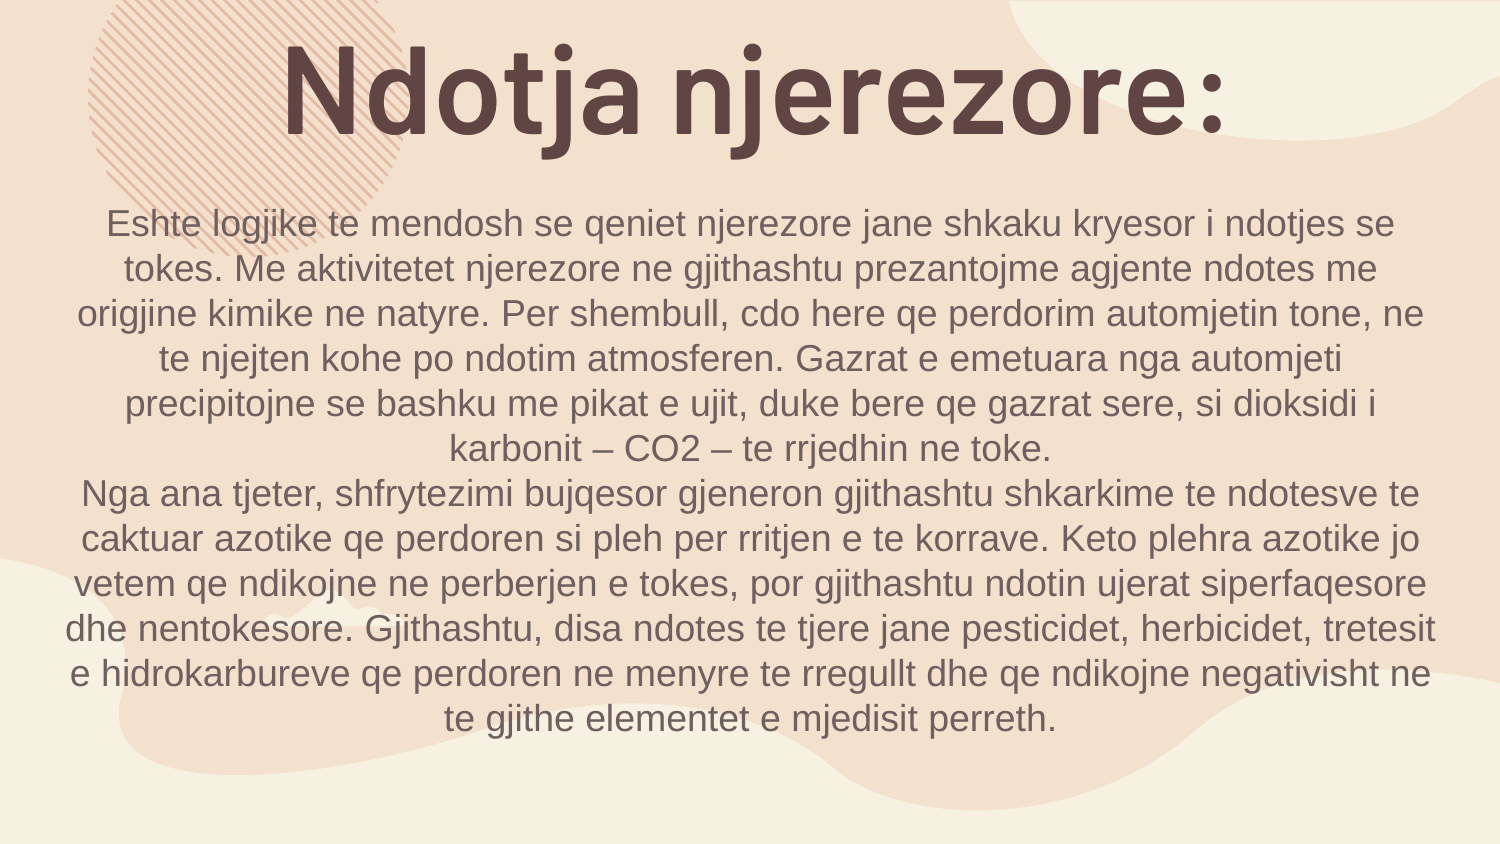

# Ndotja njerezore:
Eshte logjike te mendosh se qeniet njerezore jane shkaku kryesor i ndotjes se tokes. Me aktivitetet njerezore ne gjithashtu prezantojme agjente ndotes me origjine kimike ne natyre. Per shembull, cdo here qe perdorim automjetin tone, ne te njejten kohe po ndotim atmosferen. Gazrat e emetuara nga automjeti precipitojne se bashku me pikat e ujit, duke bere qe gazrat sere, si dioksidi i karbonit – CO2 – te rrjedhin ne toke.
Nga ana tjeter, shfrytezimi bujqesor gjeneron gjithashtu shkarkime te ndotesve te caktuar azotike qe perdoren si pleh per rritjen e te korrave. Keto plehra azotike jo vetem qe ndikojne ne perberjen e tokes, por gjithashtu ndotin ujerat siperfaqesore dhe nentokesore. Gjithashtu, disa ndotes te tjere jane pesticidet, herbicidet, tretesit e hidrokarbureve qe perdoren ne menyre te rregullt dhe qe ndikojne negativisht ne te gjithe elementet e mjedisit perreth.